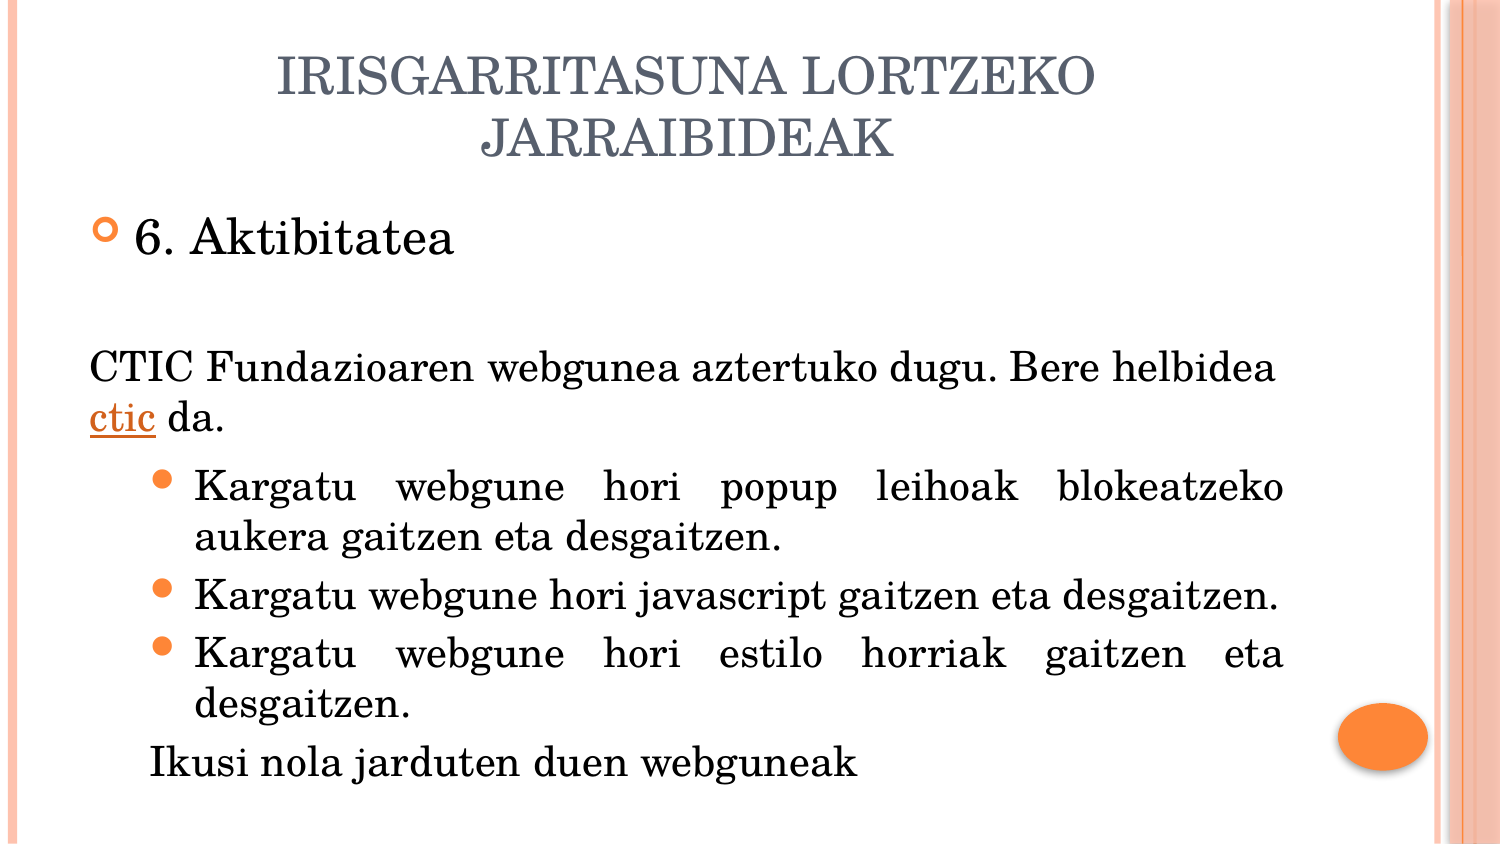

# Irisgarritasuna lortzeko jarraibideak
6. Aktibitatea

CTIC Fundazioaren webgunea aztertuko dugu. Bere helbidea ctic da.
Kargatu webgune hori popup leihoak blokeatzeko aukera gaitzen eta desgaitzen.
Kargatu webgune hori javascript gaitzen eta desgaitzen.
Kargatu webgune hori estilo horriak gaitzen eta desgaitzen.
Ikusi nola jarduten duen webguneak